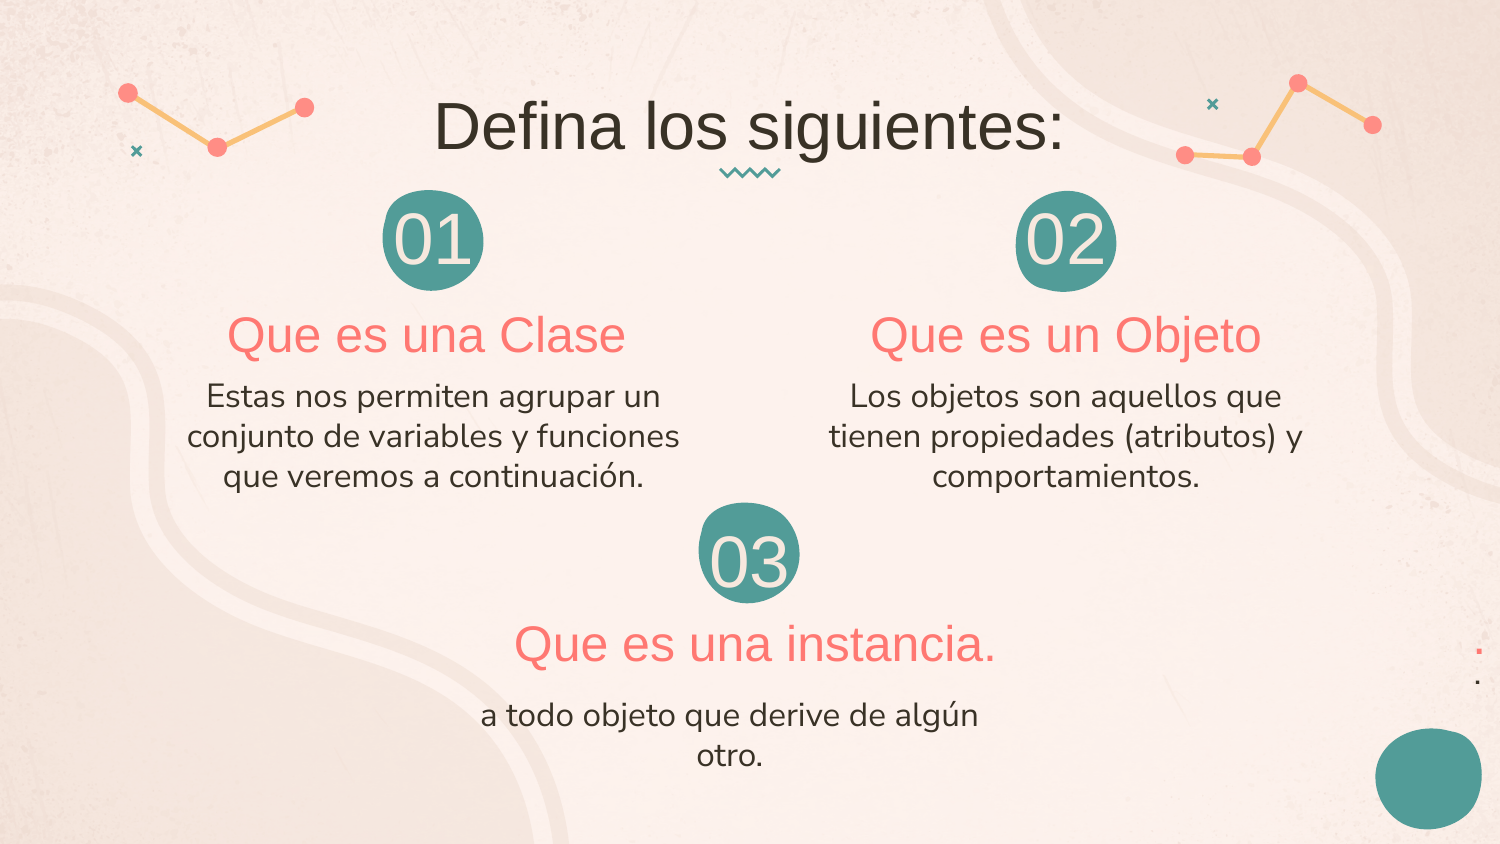

# Defina los siguientes:

01
02
.
Que es una Clase
Que es un Objeto
Estas nos permiten agrupar un conjunto de variables y funciones que veremos a continuación.
Los objetos son aquellos que tienen propiedades (atributos) y comportamientos.

03
.
Que es una instancia.
.
a todo objeto que derive de algún otro.